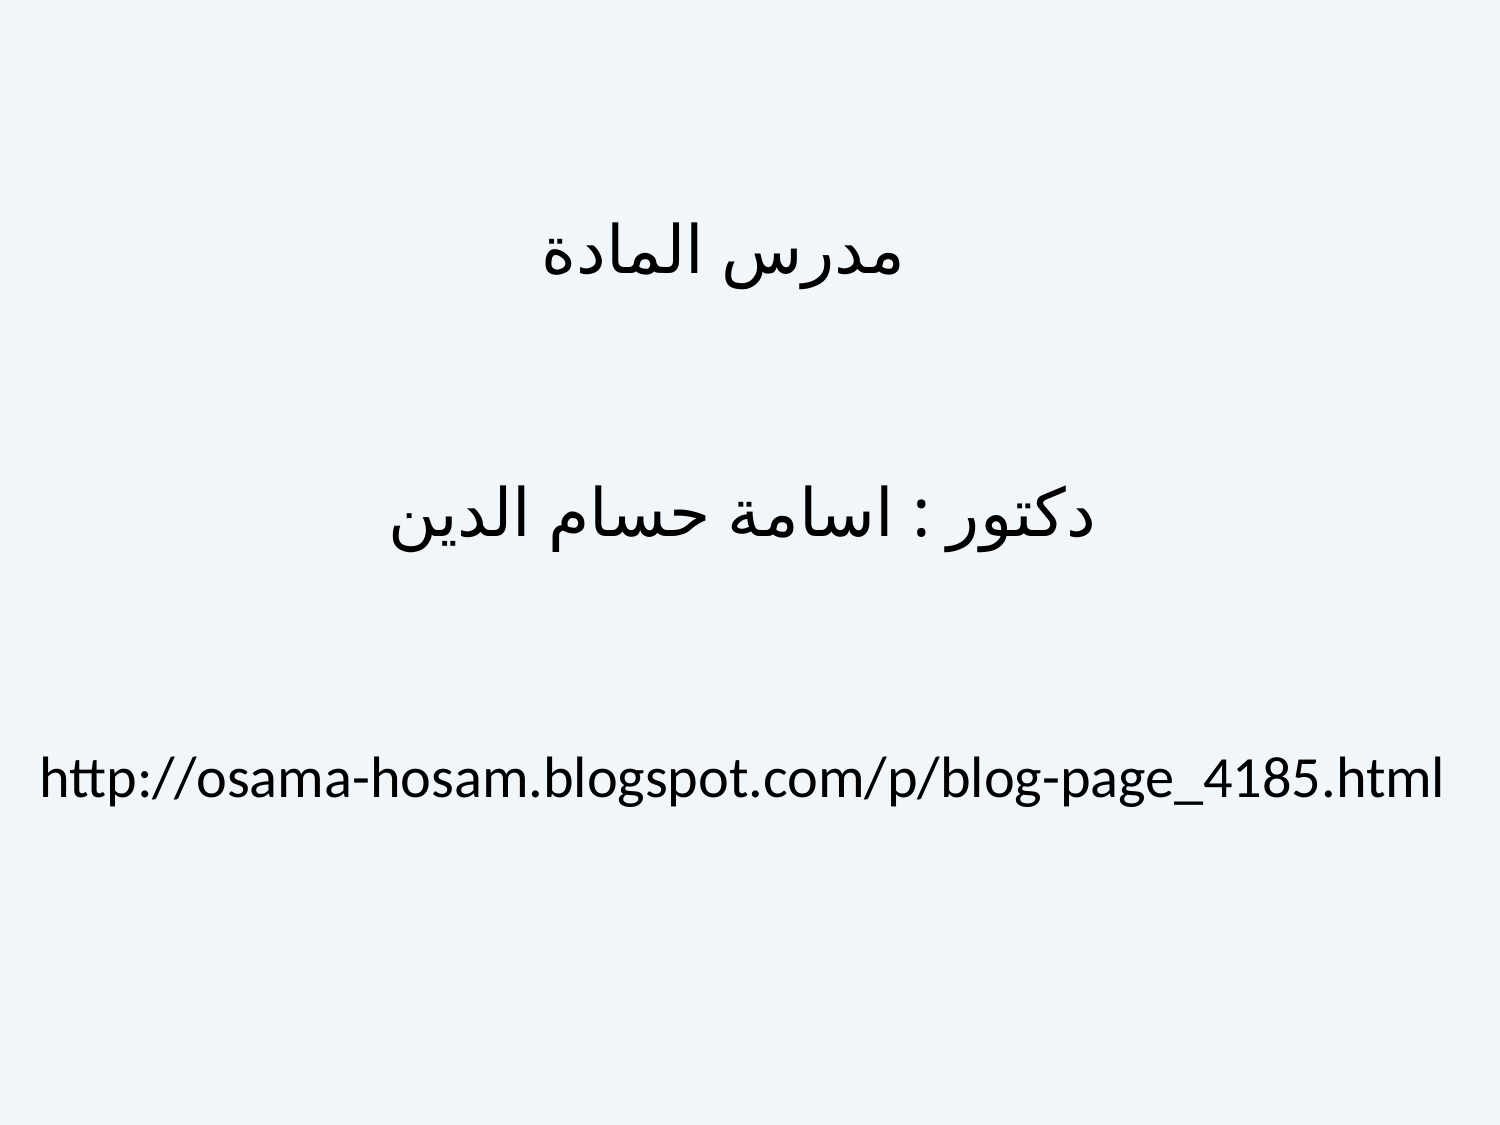

مدرس المادة
دكتور : اسامة حسام الدين
http://osama-hosam.blogspot.com/p/blog-page_4185.html